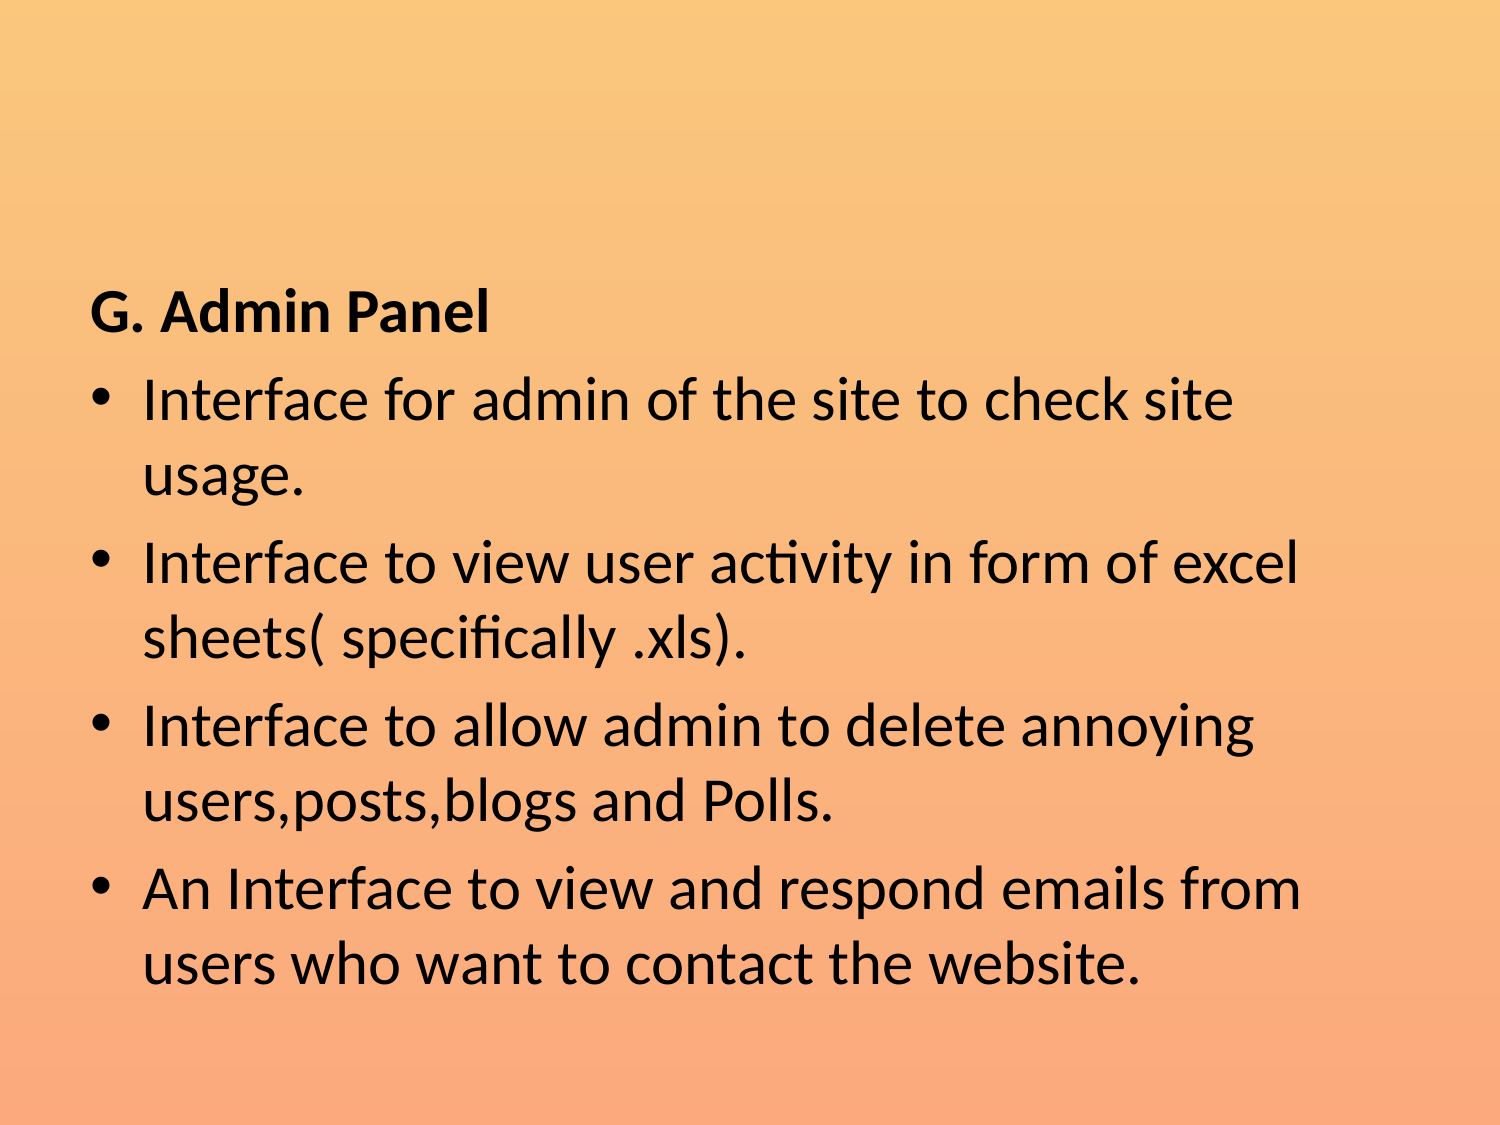

#
G. Admin Panel
Interface for admin of the site to check site usage.
Interface to view user activity in form of excel sheets( specifically .xls).
Interface to allow admin to delete annoying users,posts,blogs and Polls.
An Interface to view and respond emails from users who want to contact the website.